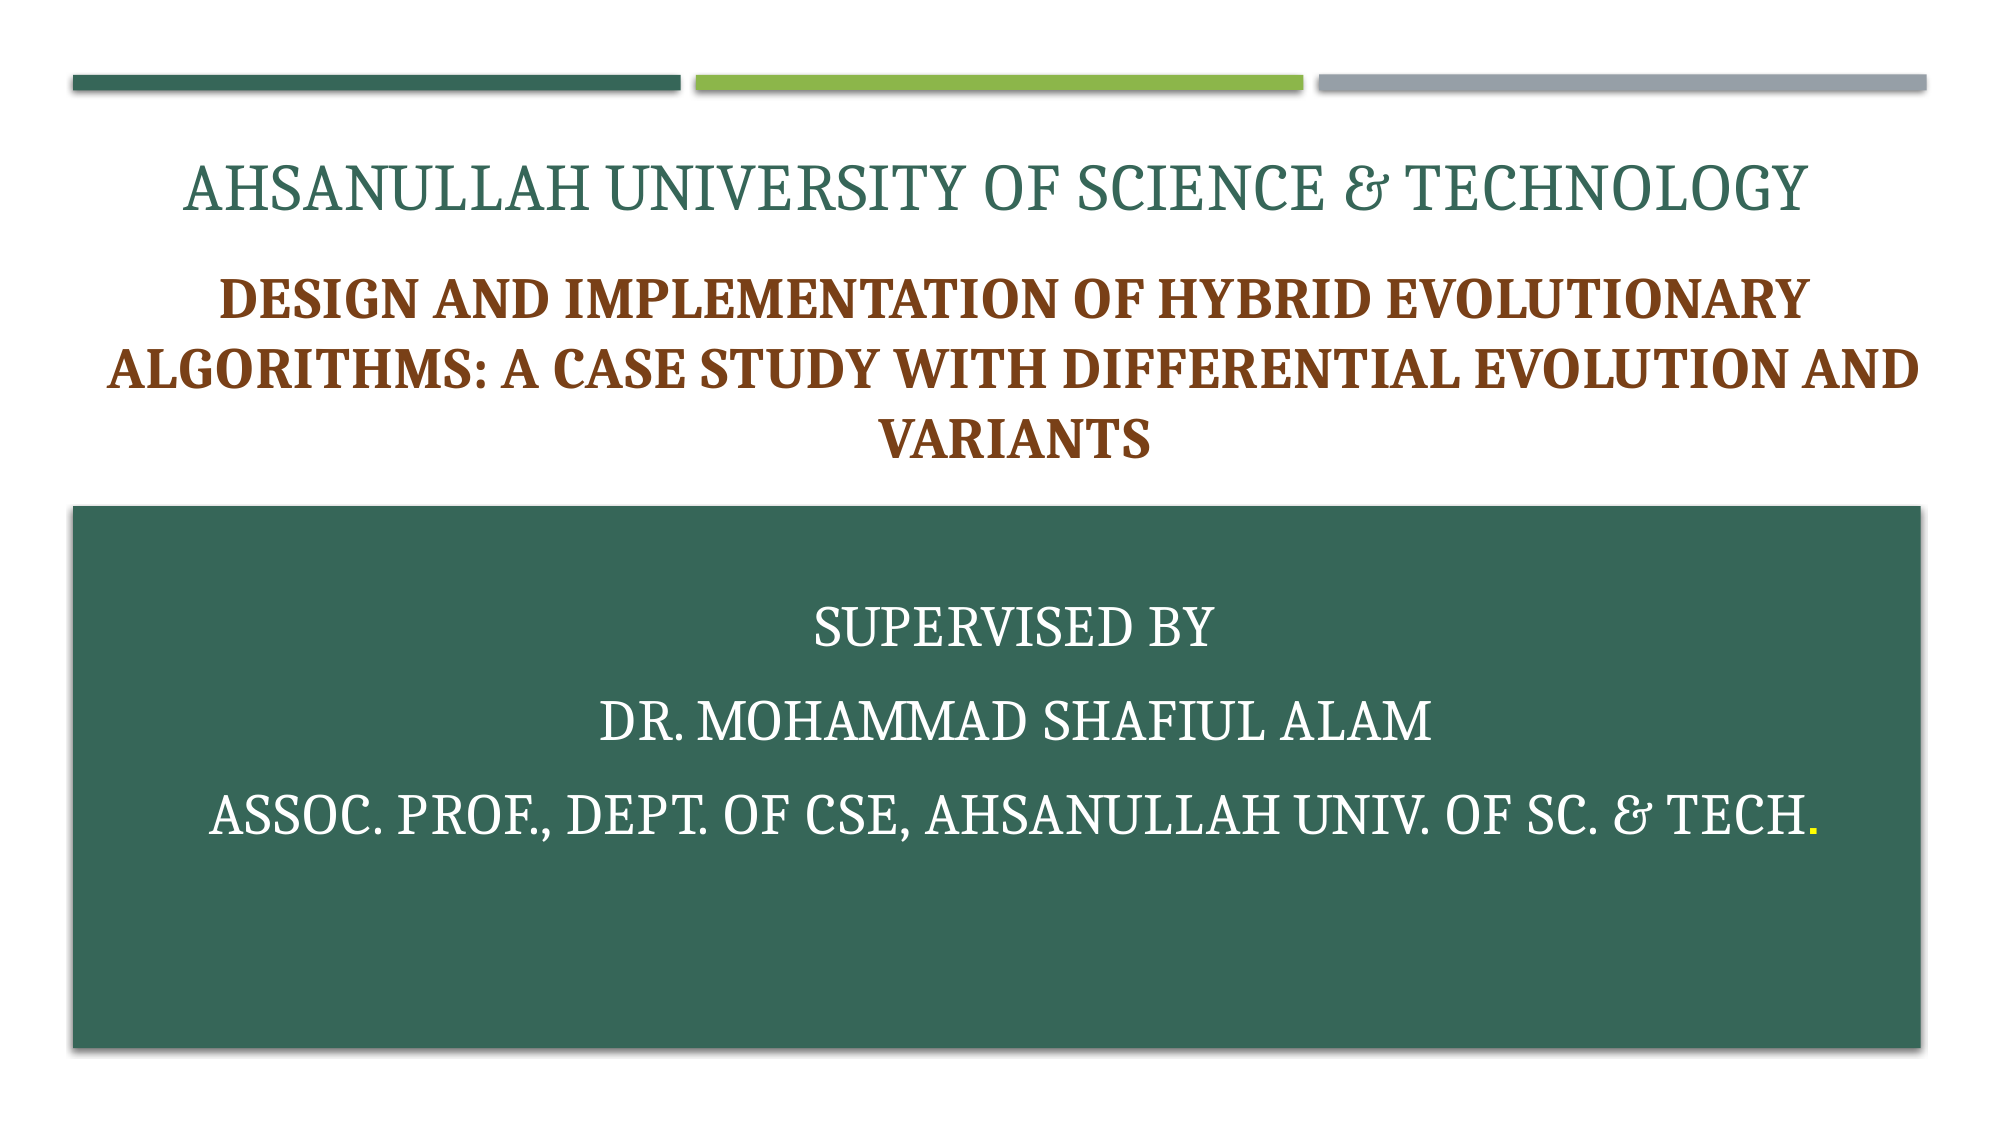

# Ahsanullah University Of Science & Technology
Design And Implementation Of Hybrid Evolutionary Algorithms: A case study with Differential Evolution And variants

Supervised by
Dr. Mohammad Shafiul Alam
AssOC. Prof., Dept. of CSE, Ahsanullah Univ. of Sc. & Tech.